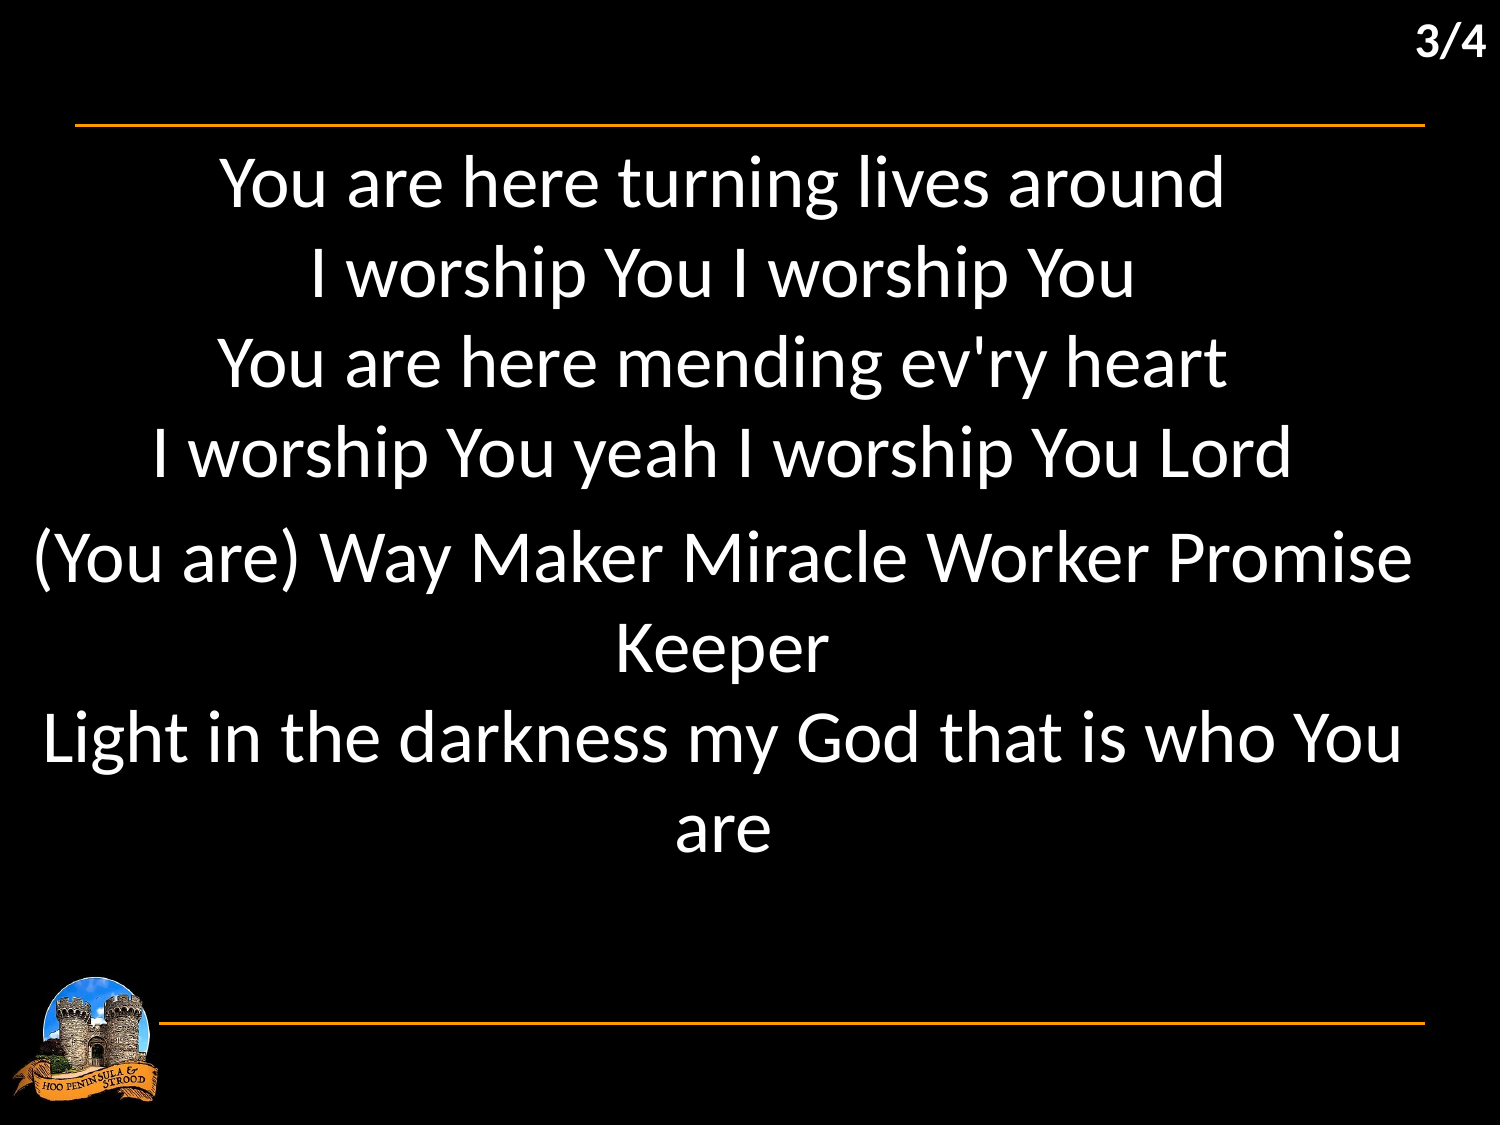

3/4
You are here turning lives around
I worship You I worship You
You are here mending ev'ry heart
I worship You yeah I worship You Lord
(You are) Way Maker Miracle Worker Promise Keeper
Light in the darkness my God that is who You are